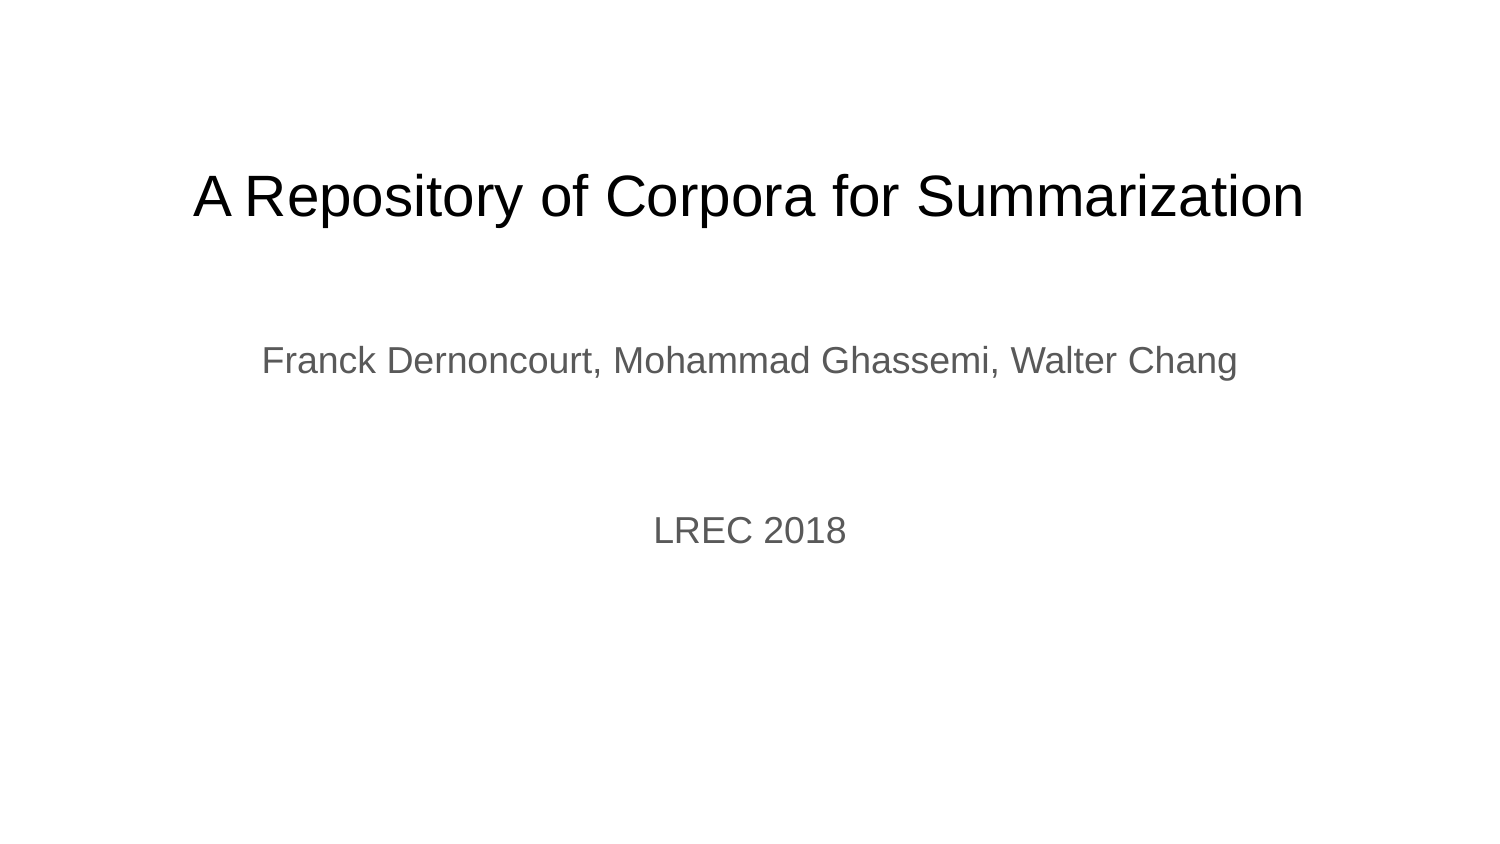

# A Repository of Corpora for Summarization
Franck Dernoncourt, Mohammad Ghassemi, Walter Chang

LREC 2018